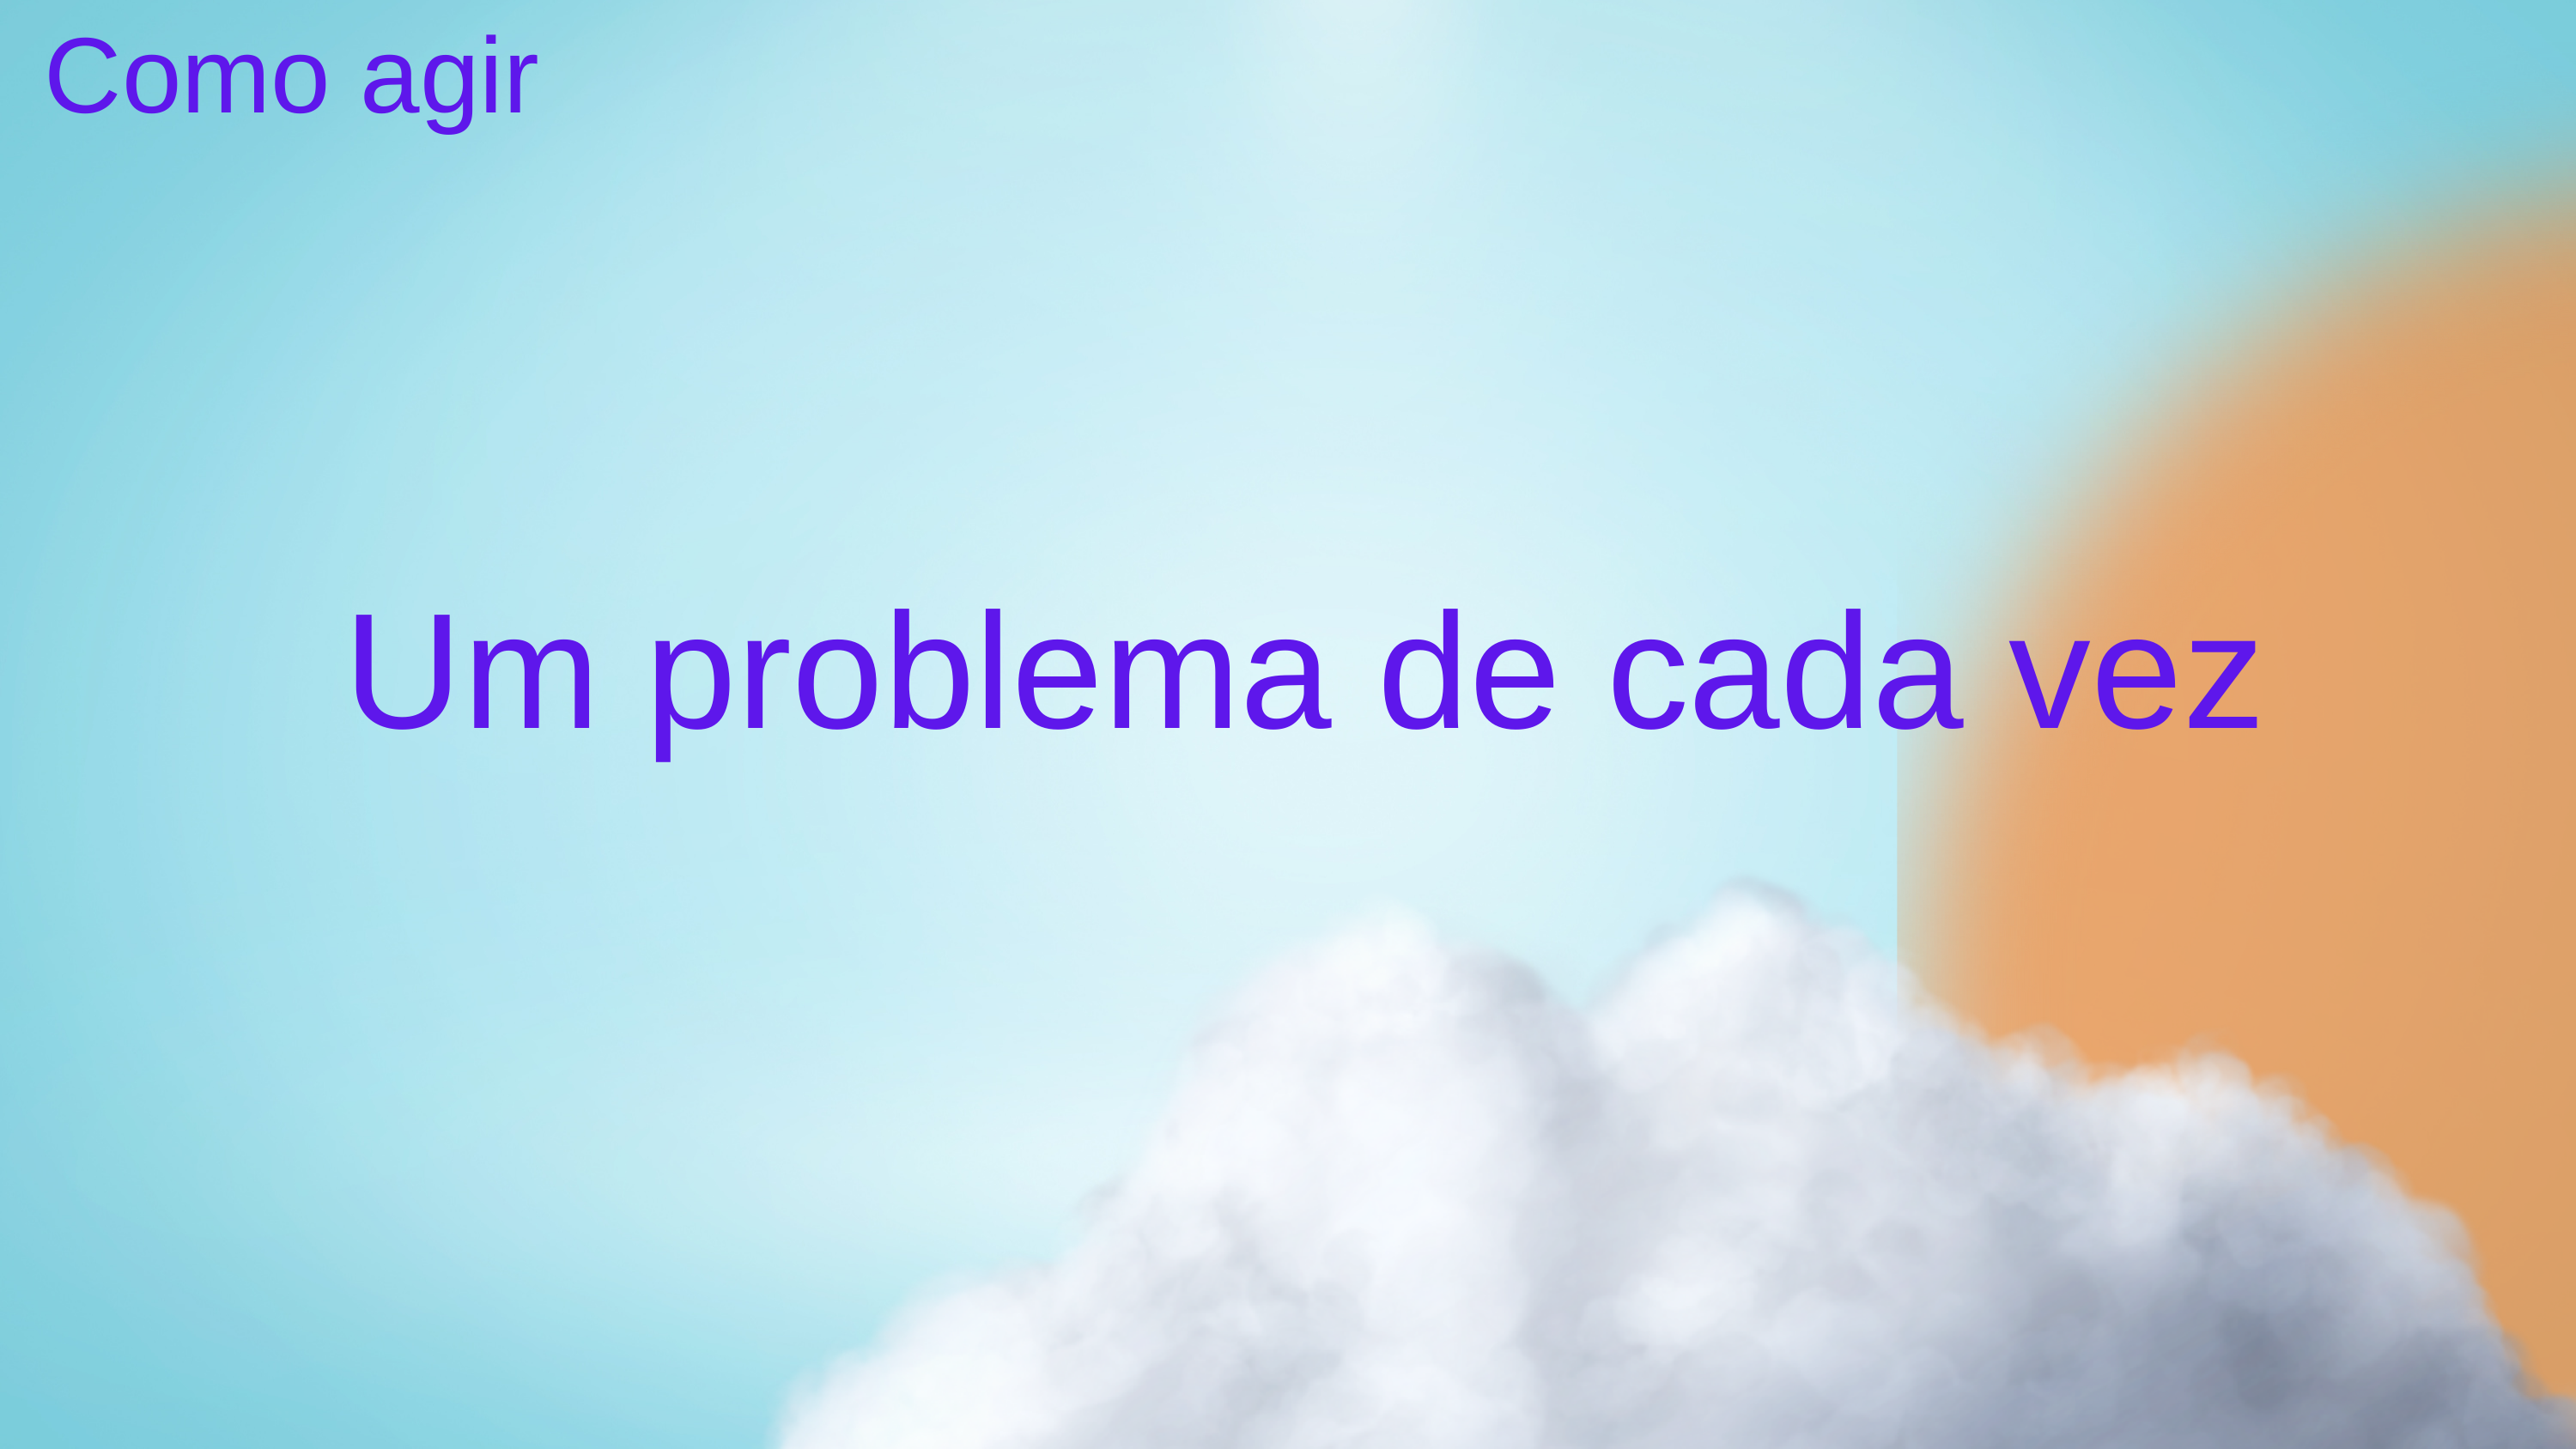

Como agir

Um problema de cada vez